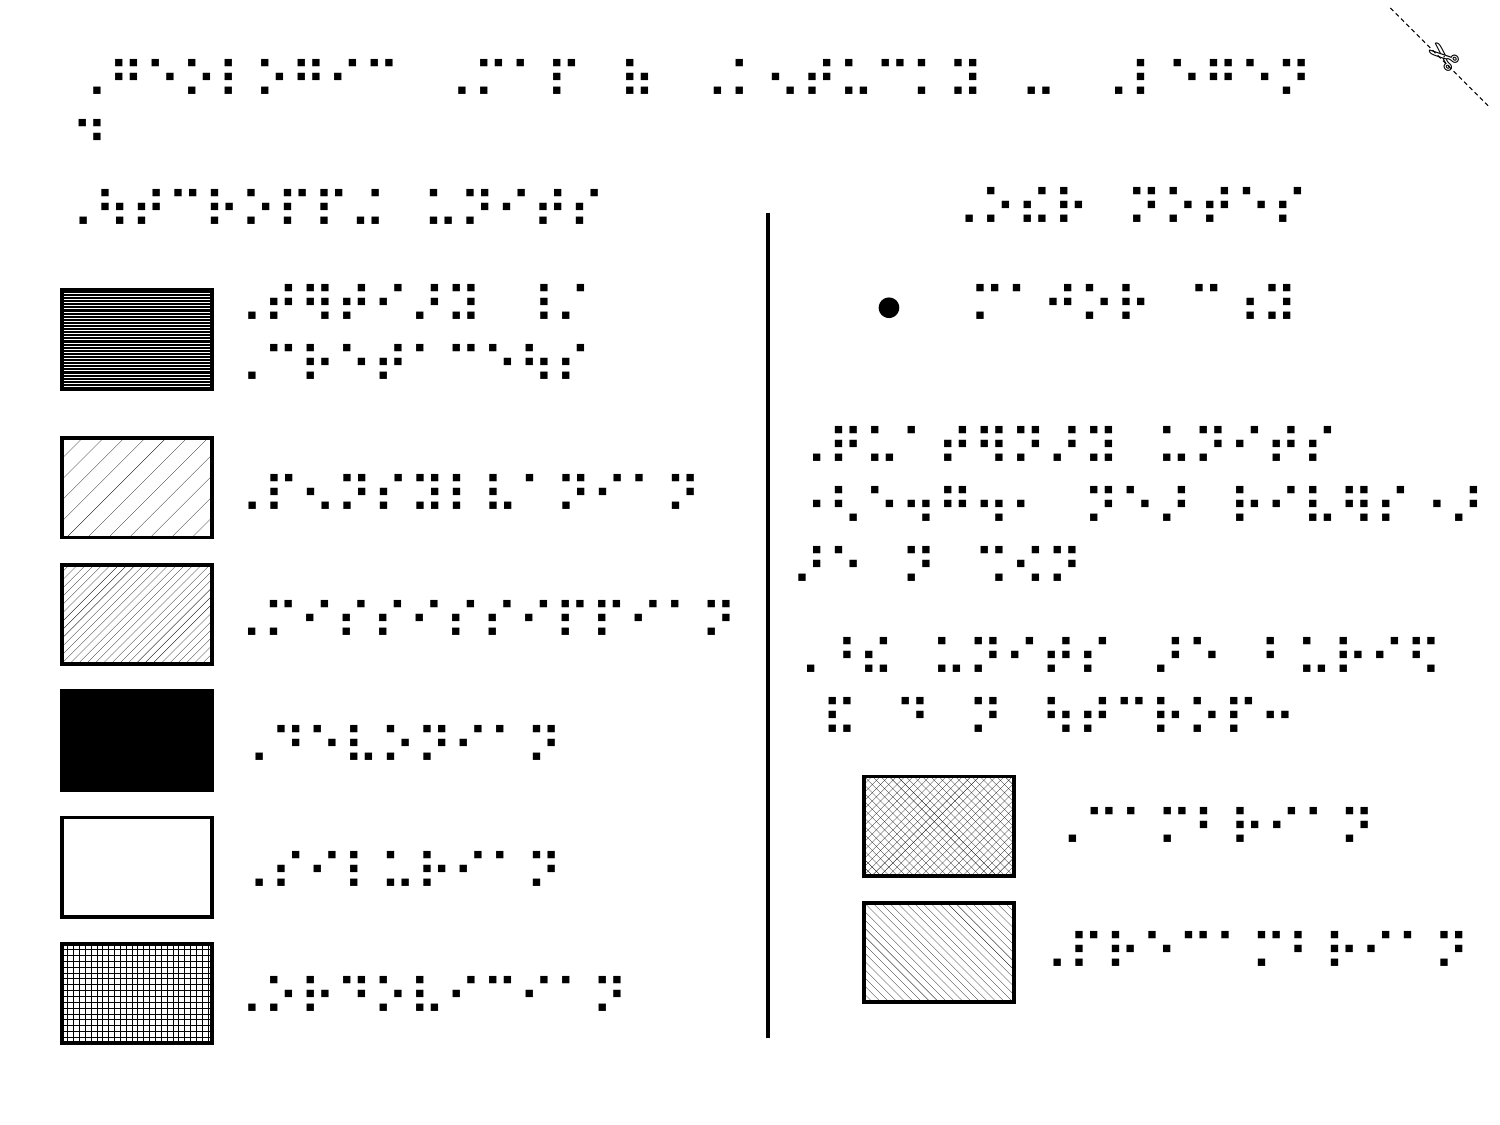

✄
⠠⠛⠑⠕⠇⠕⠛⠊⠉⠀⠠⠍⠁⠏⠀⠷⠀⠠⠅⠢⠞⠥⠉⠅⠽⠀⠤⠀⠠⠇⠑⠛⠑⠝⠙
⠠⠕⠮⠗⠀⠝⠕⠞⠑⠎
⠠⠳⠞⠉⠗⠕⠏⠏⠬⠀⠥⠝⠊⠞⠎
⠠⠞⠻⠞⠊⠜⠽⠀⠸⠌⠀
⠠⠉⠗⠑⠞⠁⠉⠑⠳⠎
⠍⠁⠚⠕⠗⠀⠉⠰⠽

⠠⠟⠥⠁⠞⠻⠝⠜⠽⠀⠥⠝⠊⠞⠎⠀
⠐⠣⠑⠲⠛⠲⠂⠀⠝⠑⠜⠀⠗⠊⠧⠻⠎⠐⠜
⠜⠑⠀⠝⠀⠩⠪⠝

⠠⠏⠢⠝⠎⠽⠇⠧⠁⠝⠊⠁⠝

⠠⠍⠊⠎⠎⠊⠎⠎⠊⠏⠏⠊⠁⠝
⠠⠘⠮⠀⠥⠝⠊⠞⠎⠀⠜⠑⠀⠃⠥⠗⠊⠫⠀⠯⠀⠙⠀⠝⠀⠳⠞⠉⠗⠕⠏⠒

⠠⠙⠑⠧⠕⠝⠊⠁⠝

⠠⠉⠁⠍⠃⠗⠊⠁⠝

⠠⠎⠊⠇⠥⠗⠊⠁⠝

⠠⠏⠗⠑⠉⠁⠍⠃⠗⠊⠁⠝

⠠⠕⠗⠙⠕⠧⠊⠉⠊⠁⠝